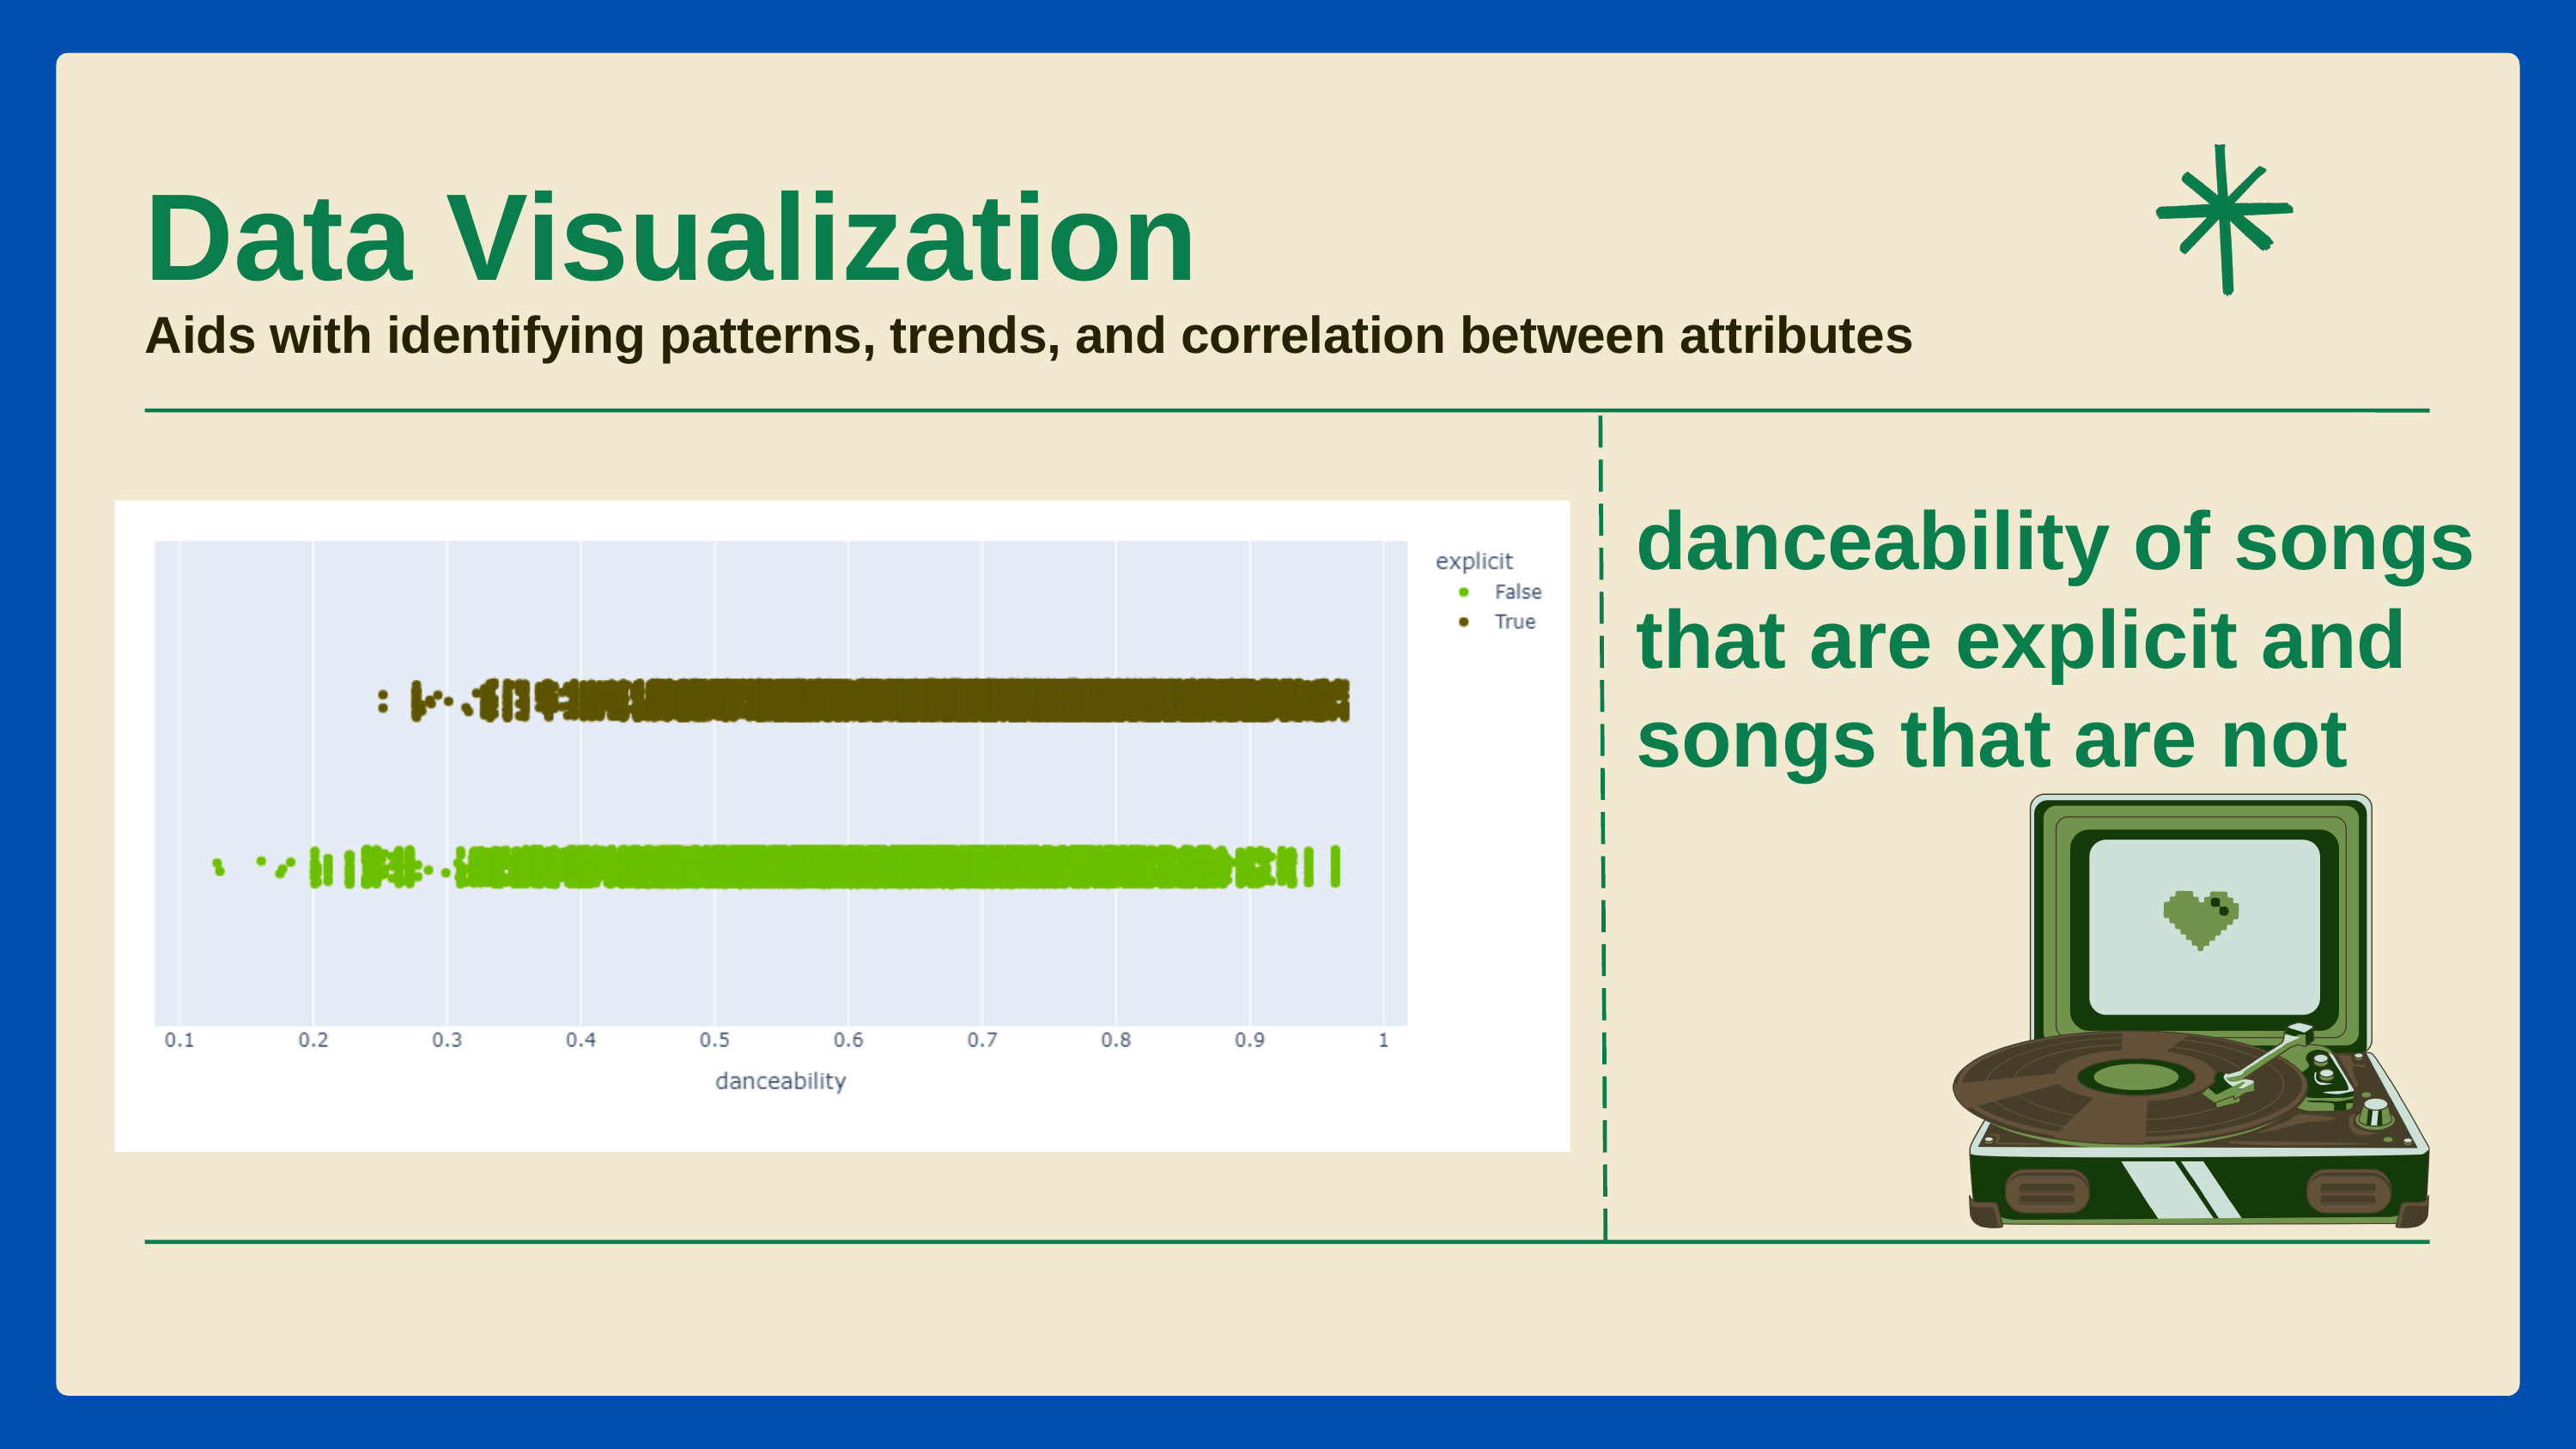

Data Visualization
Aids with identifying patterns, trends, and correlation between attributes

danceability of songs that are explicit and songs that are not